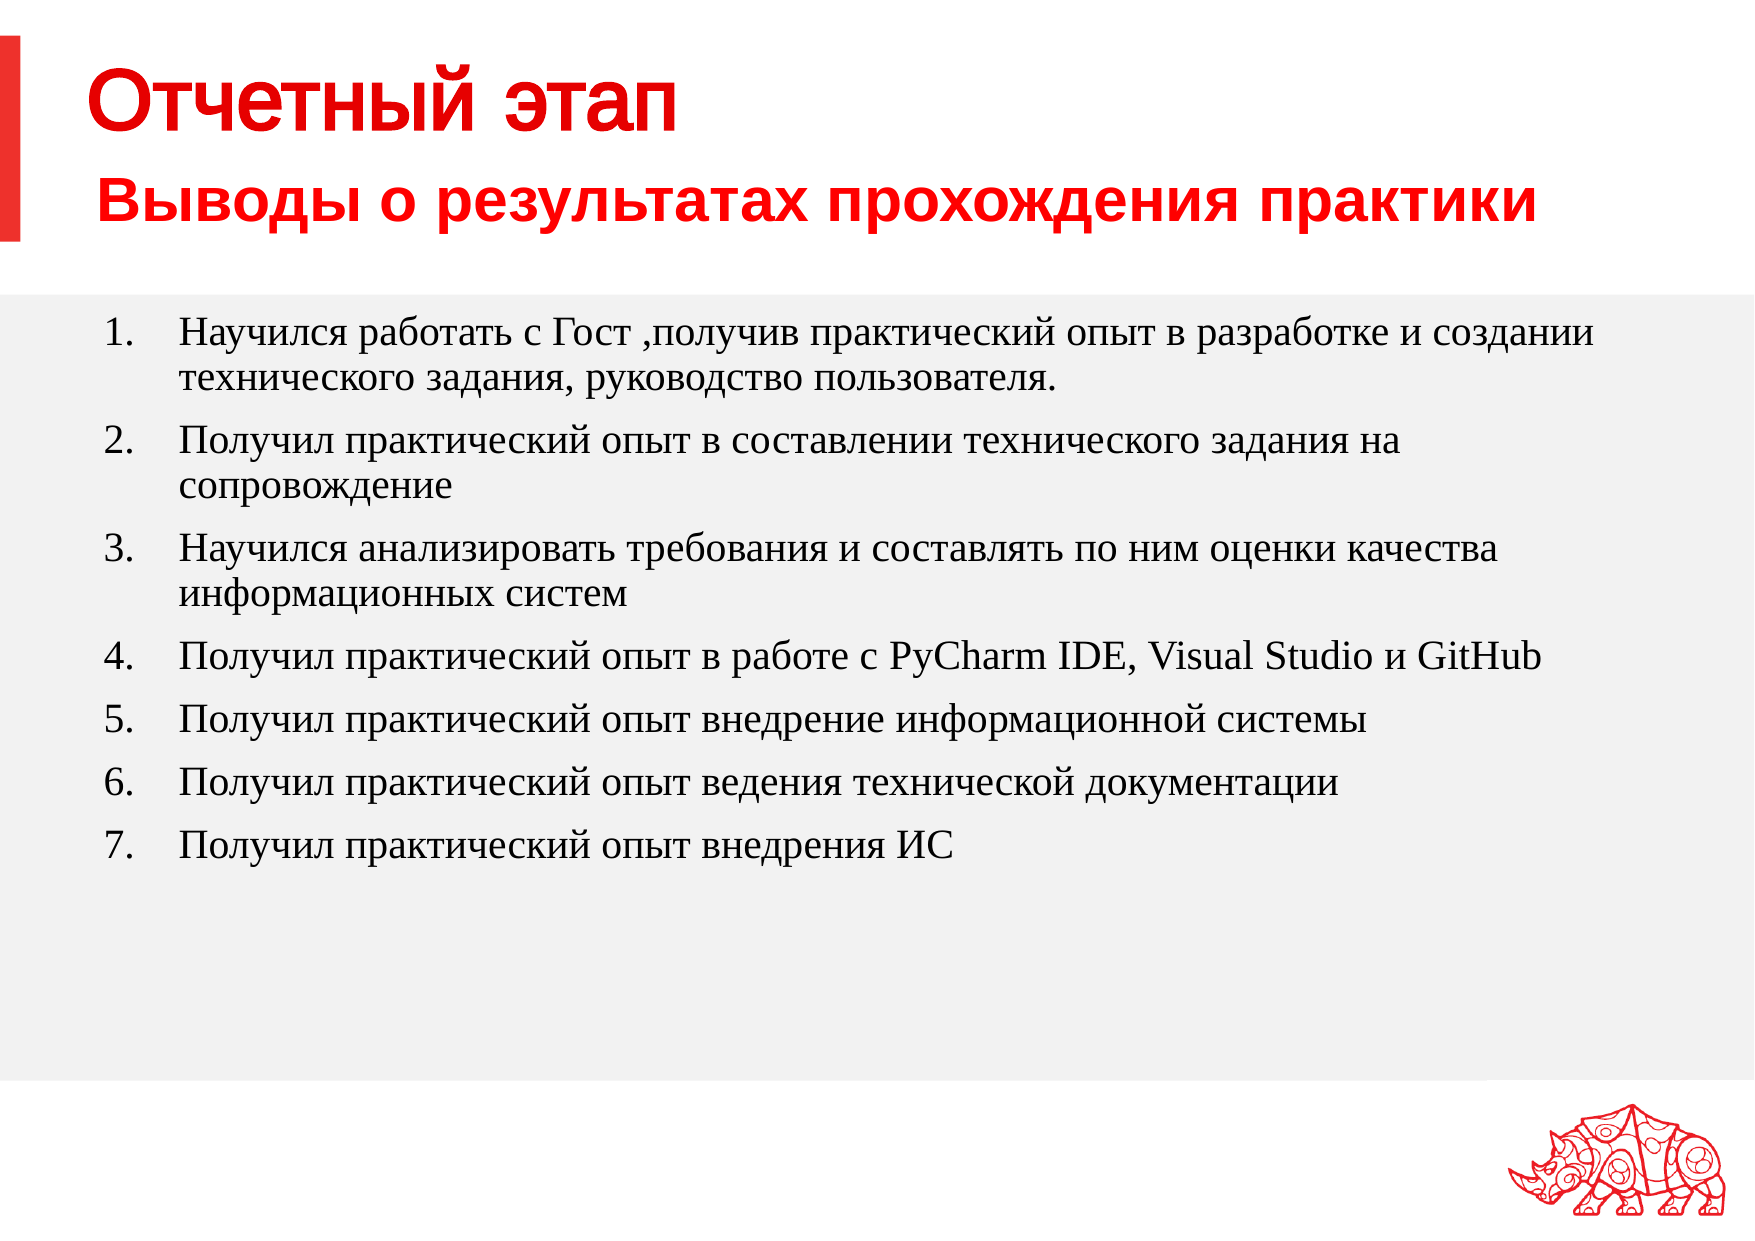

# Отчетный этап
Выводы о результатах прохождения практики
Научился работать с Гост ,получив практический опыт в разработке и создании технического задания, руководство пользователя.
Получил практический опыт в составлении технического задания на сопровождение
Научился анализировать требования и составлять по ним оценки качества информационных систем
Получил практический опыт в работе с PyCharm IDE, Visual Studio и GitHub
Получил практический опыт внедрение информационной системы
Получил практический опыт ведения технической документации
Получил практический опыт внедрения ИС